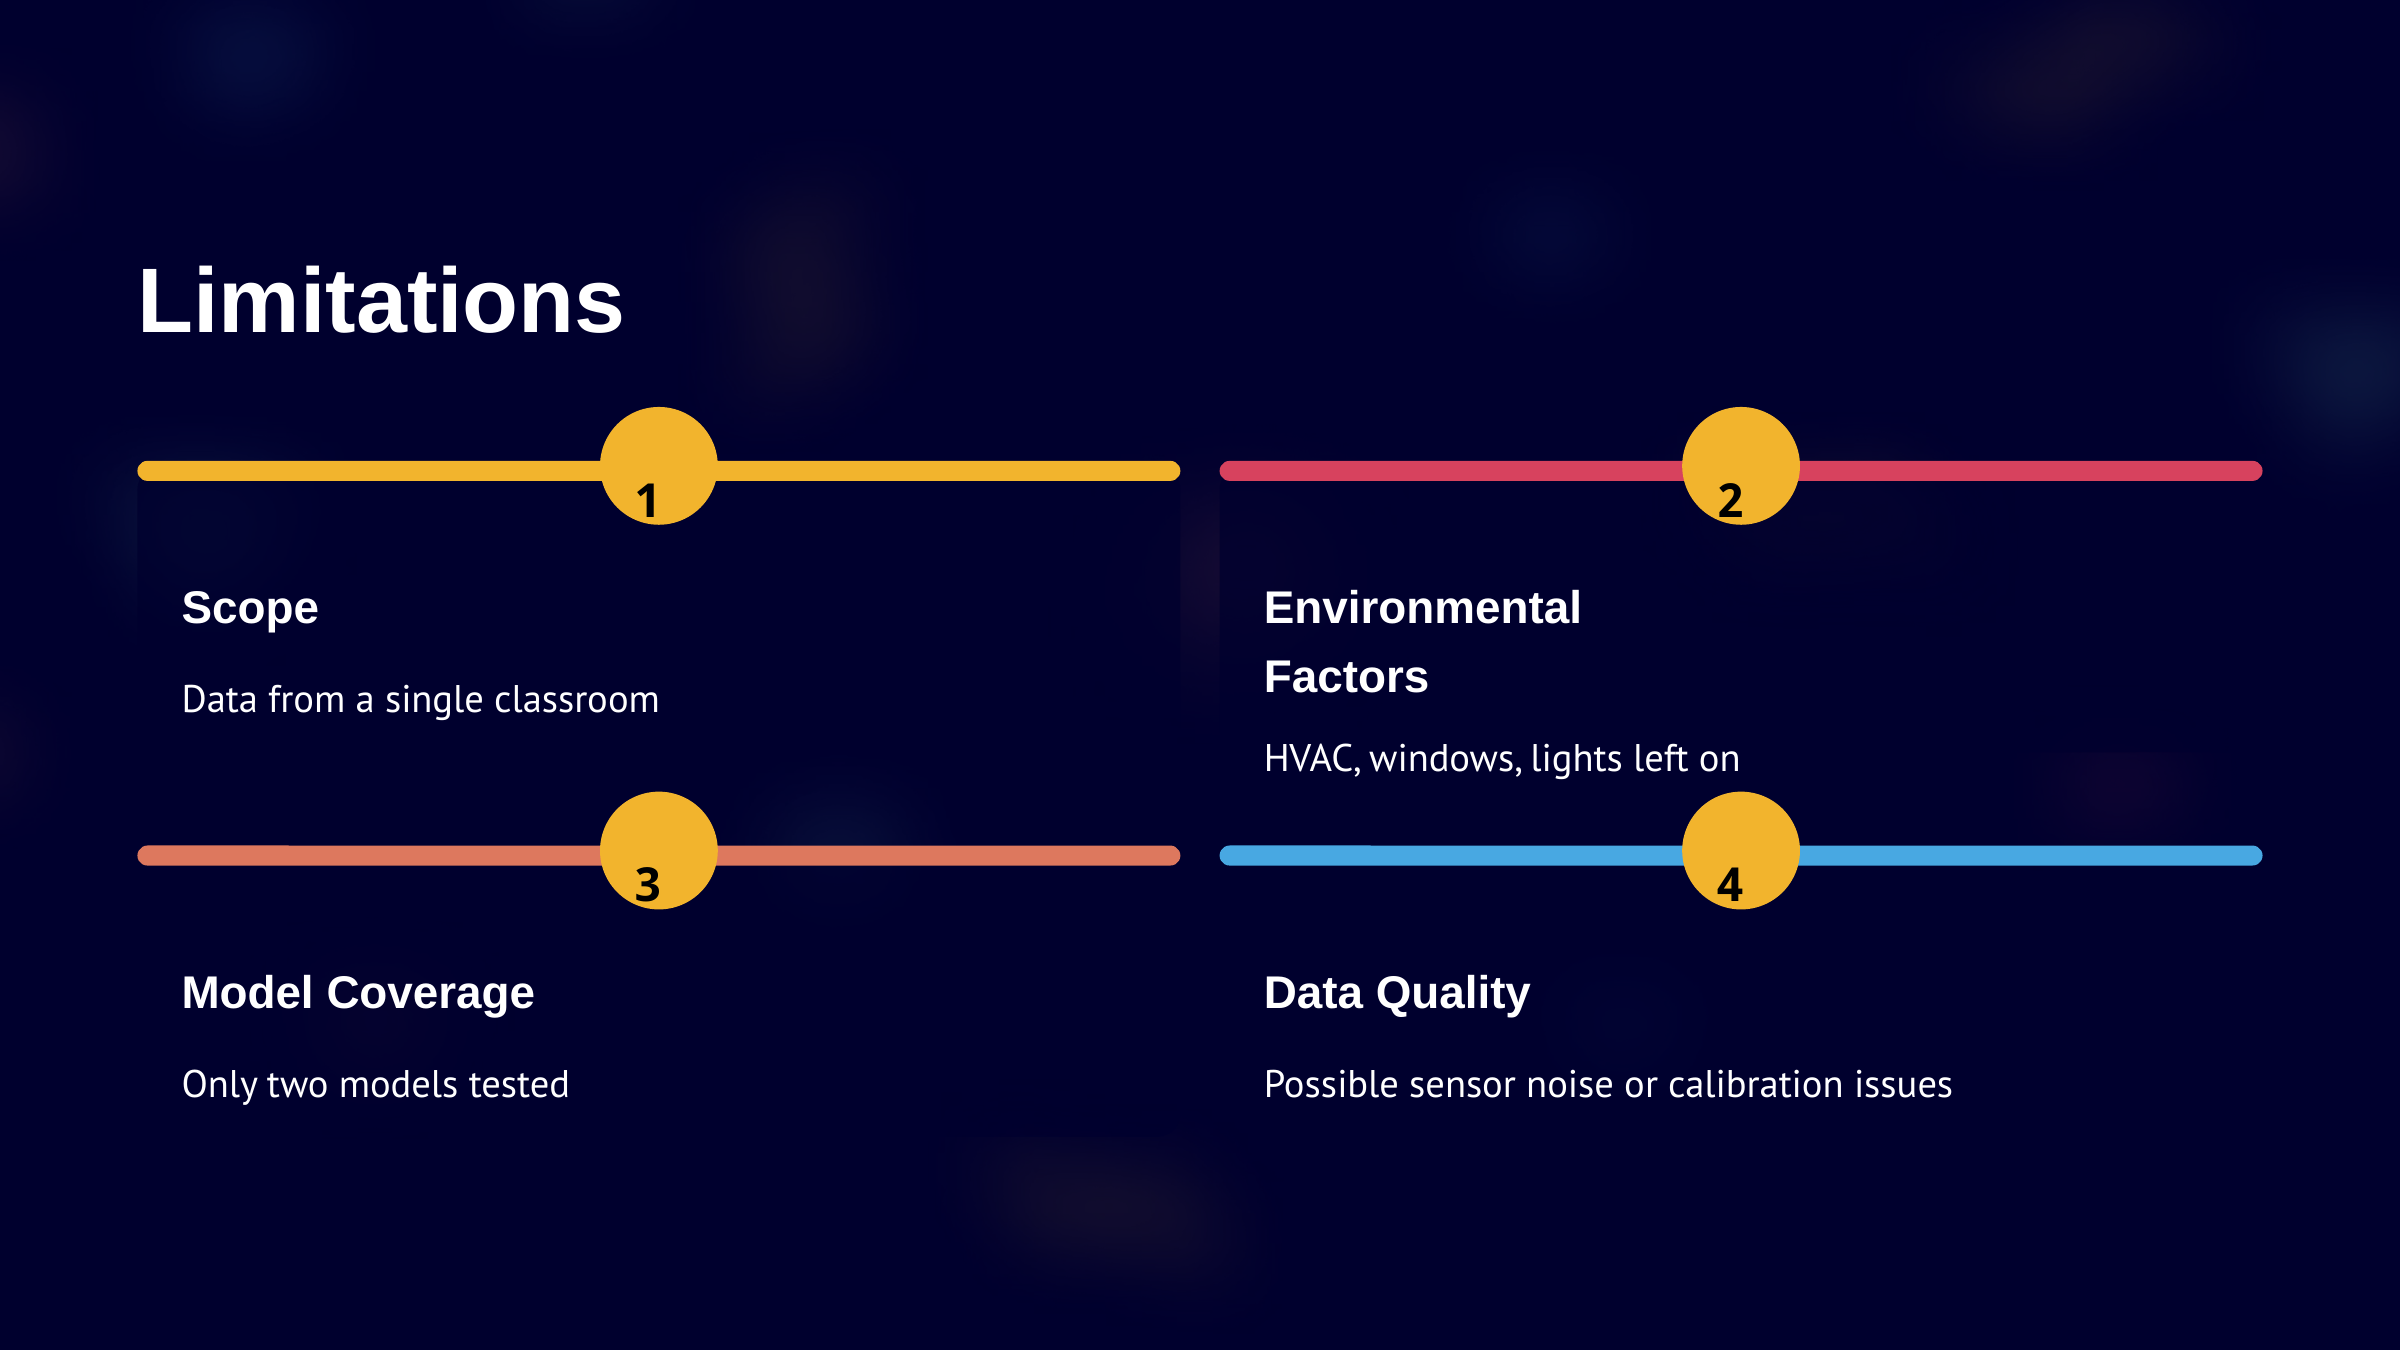

Limitations

1
2

Scope
Environmental Factors
Data from a single classroom
HVAC, windows, lights left on

3
4

Model Coverage
Data Quality
Only two models tested
Possible sensor noise or calibration issues